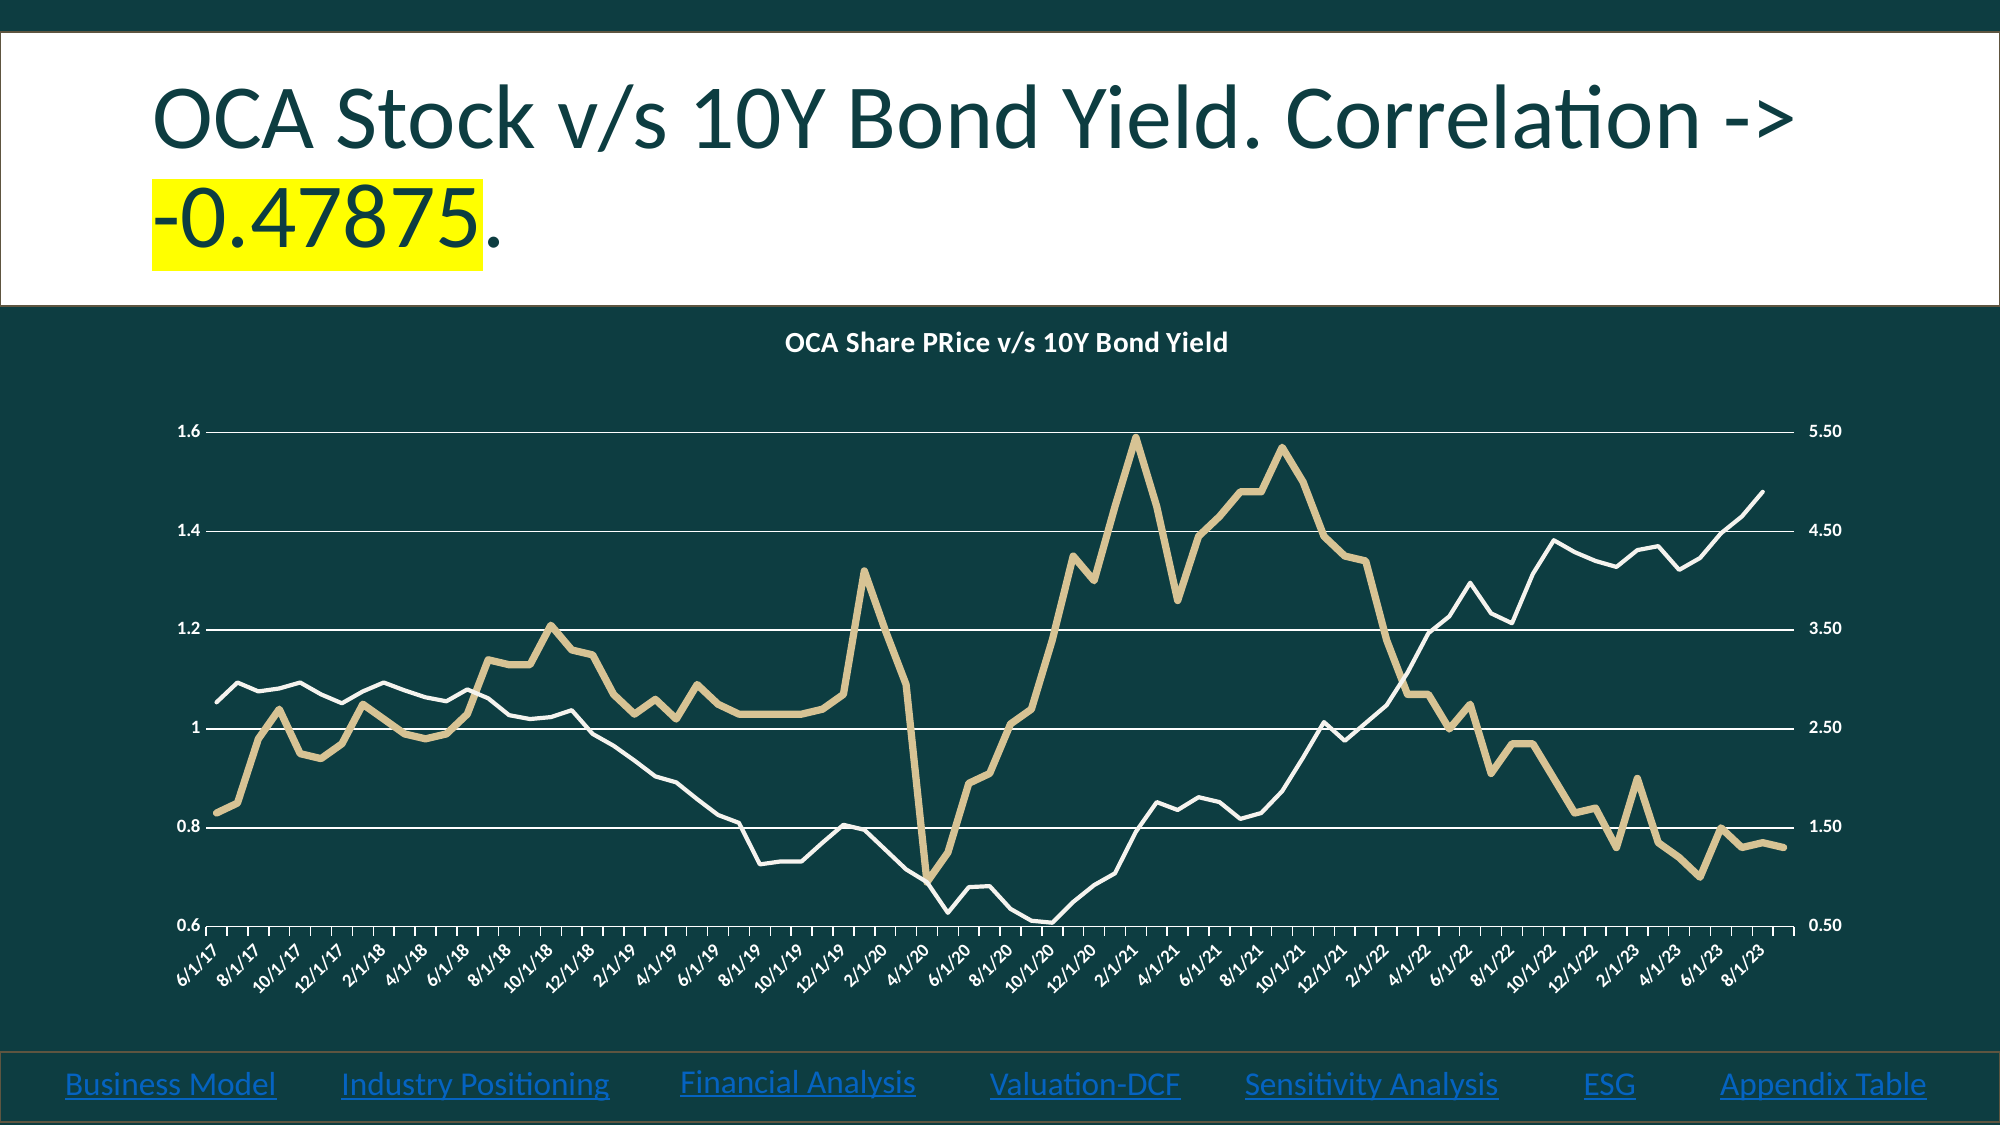

# OCA Stock v/s 10Y Bond Yield. Correlation -> -0.47875.

[unsupported chart]

Financial Analysis
Business Model
Industry Positioning
Valuation-DCF
Sensitivity Analysis
ESG
Appendix Table